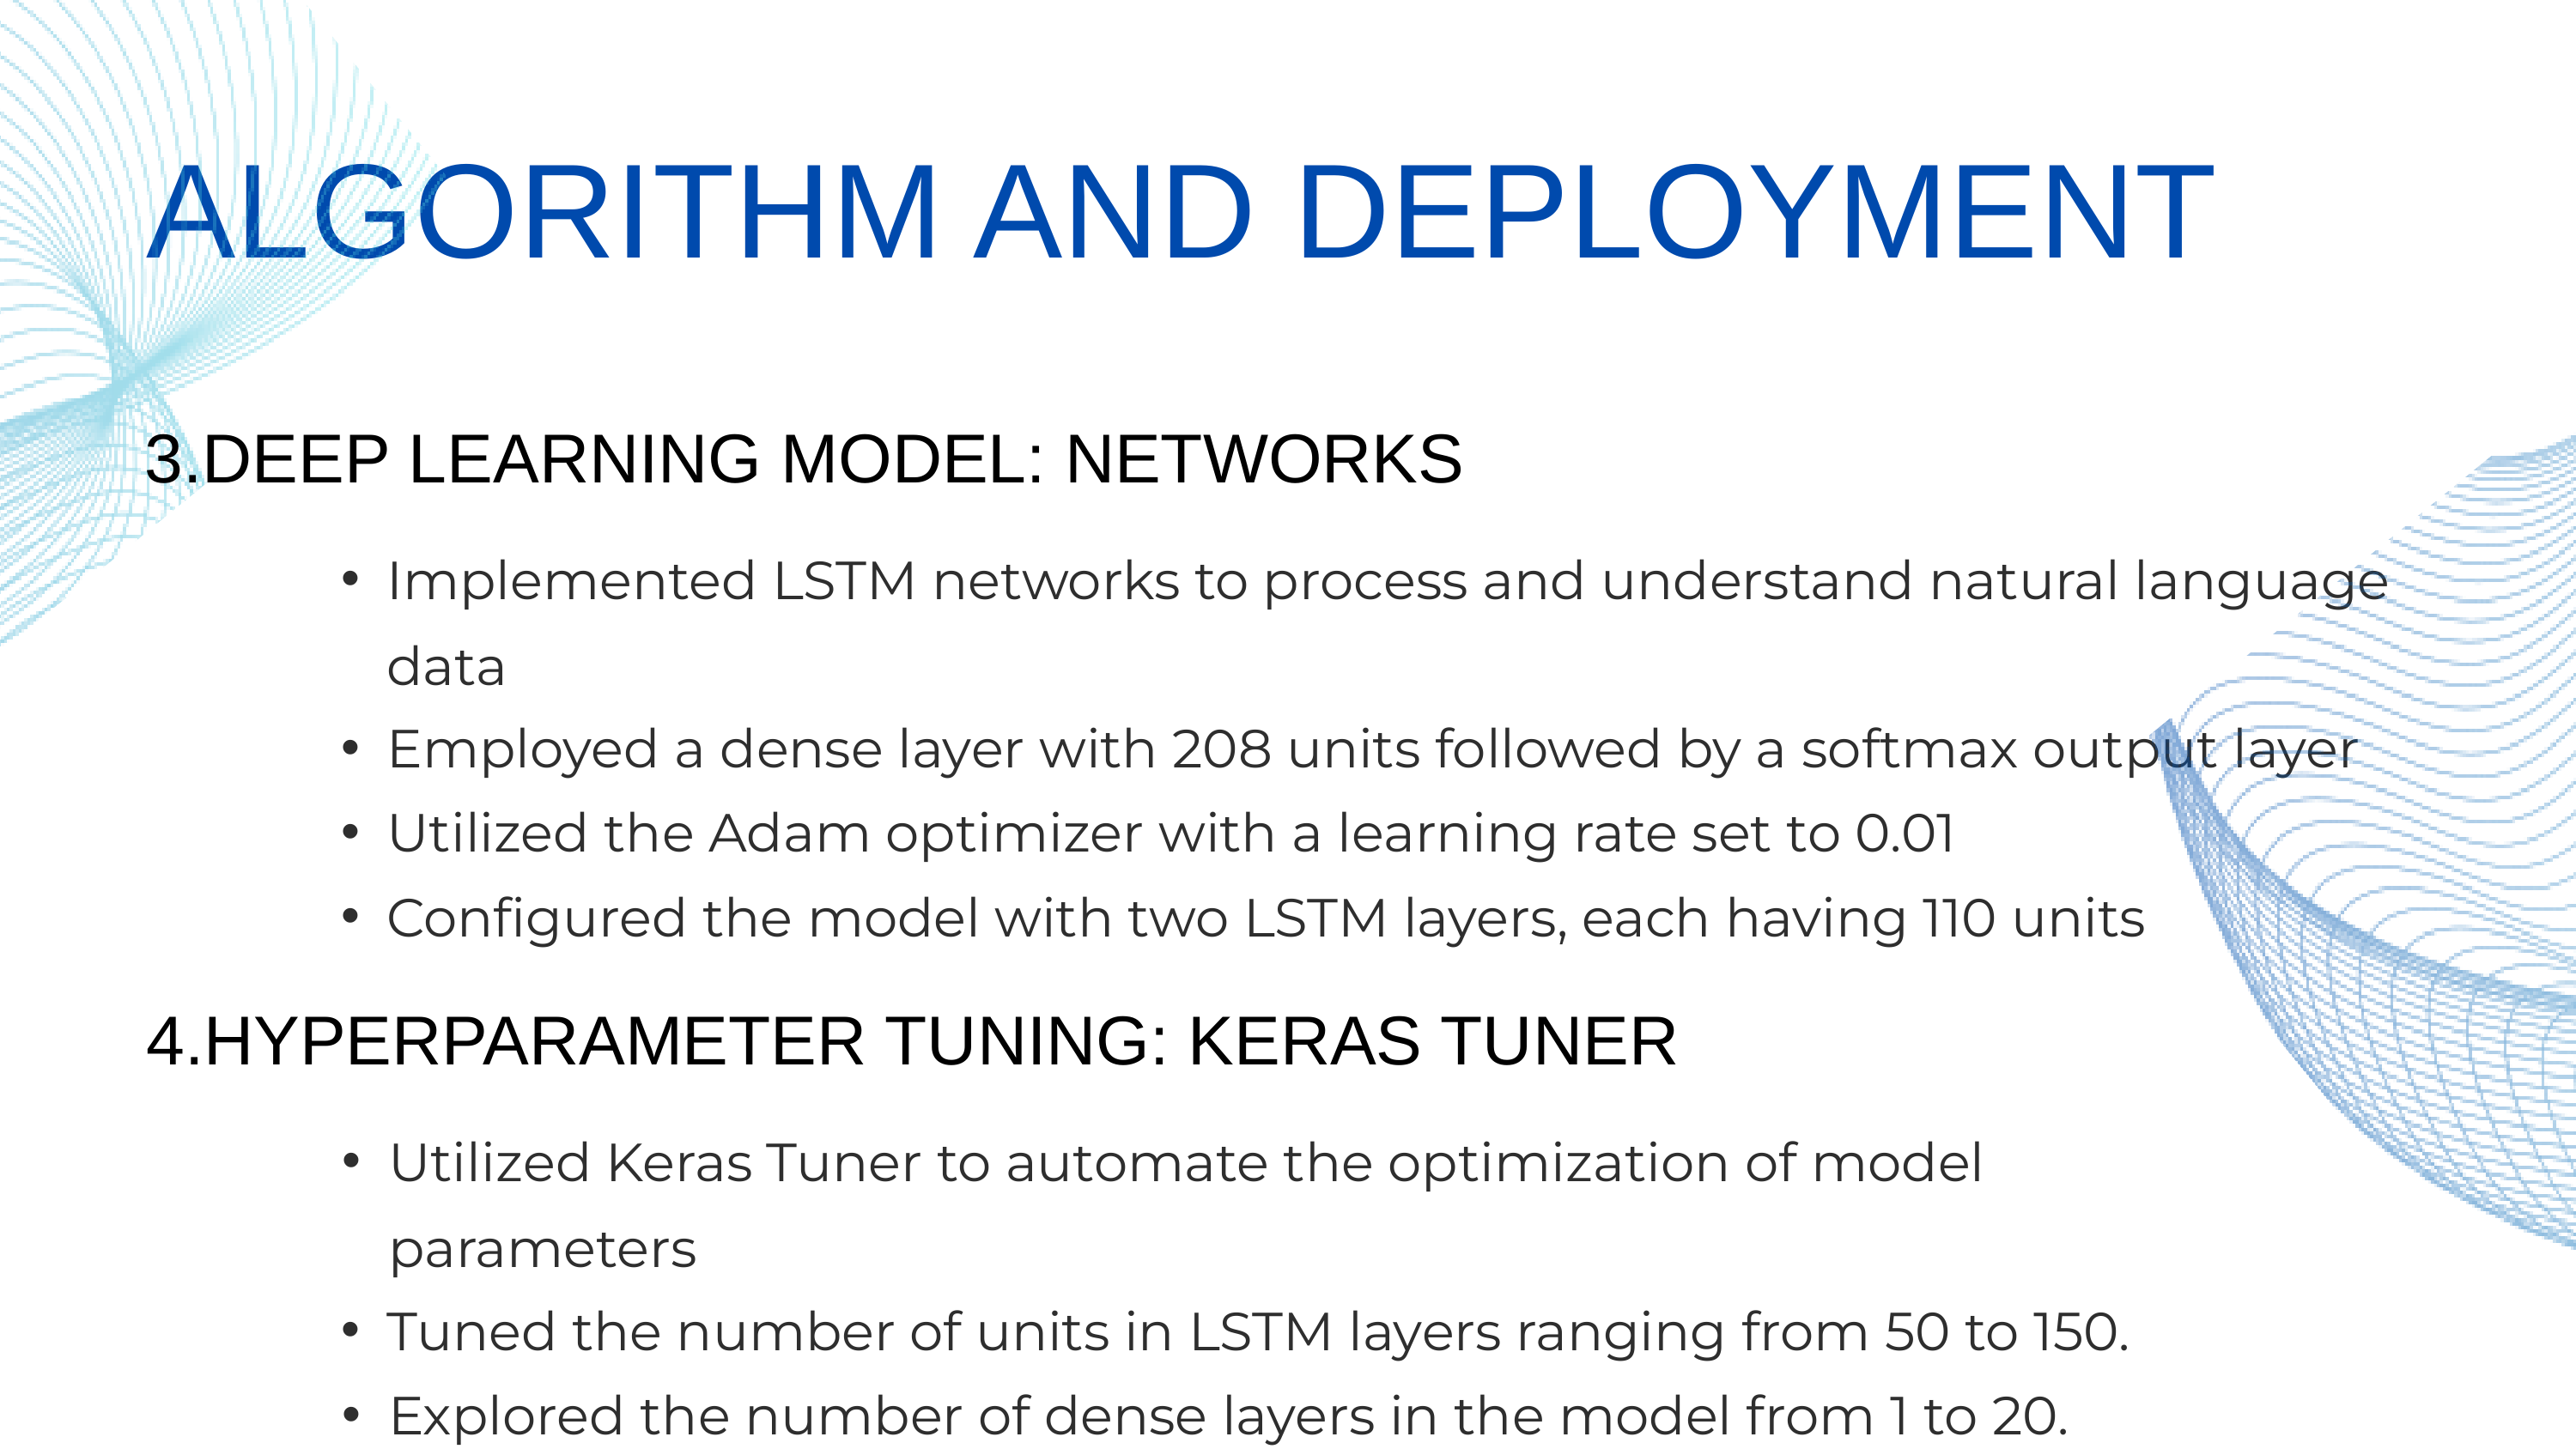

ALGORITHM AND DEPLOYMENT

3.DEEP LEARNING MODEL: NETWORKS
Implemented LSTM networks to process and understand natural language data
Employed a dense layer with 208 units followed by a softmax output layer
Utilized the Adam optimizer with a learning rate set to 0.01
Configured the model with two LSTM layers, each having 110 units
4.HYPERPARAMETER TUNING: KERAS TUNER
Utiliz﻿ed Keras Tuner to automate the optimization of model parameters
Tuned the number of units in LSTM layers ranging from 50 to 150.
Explored the number of dense layers in the model from 1 to 20.